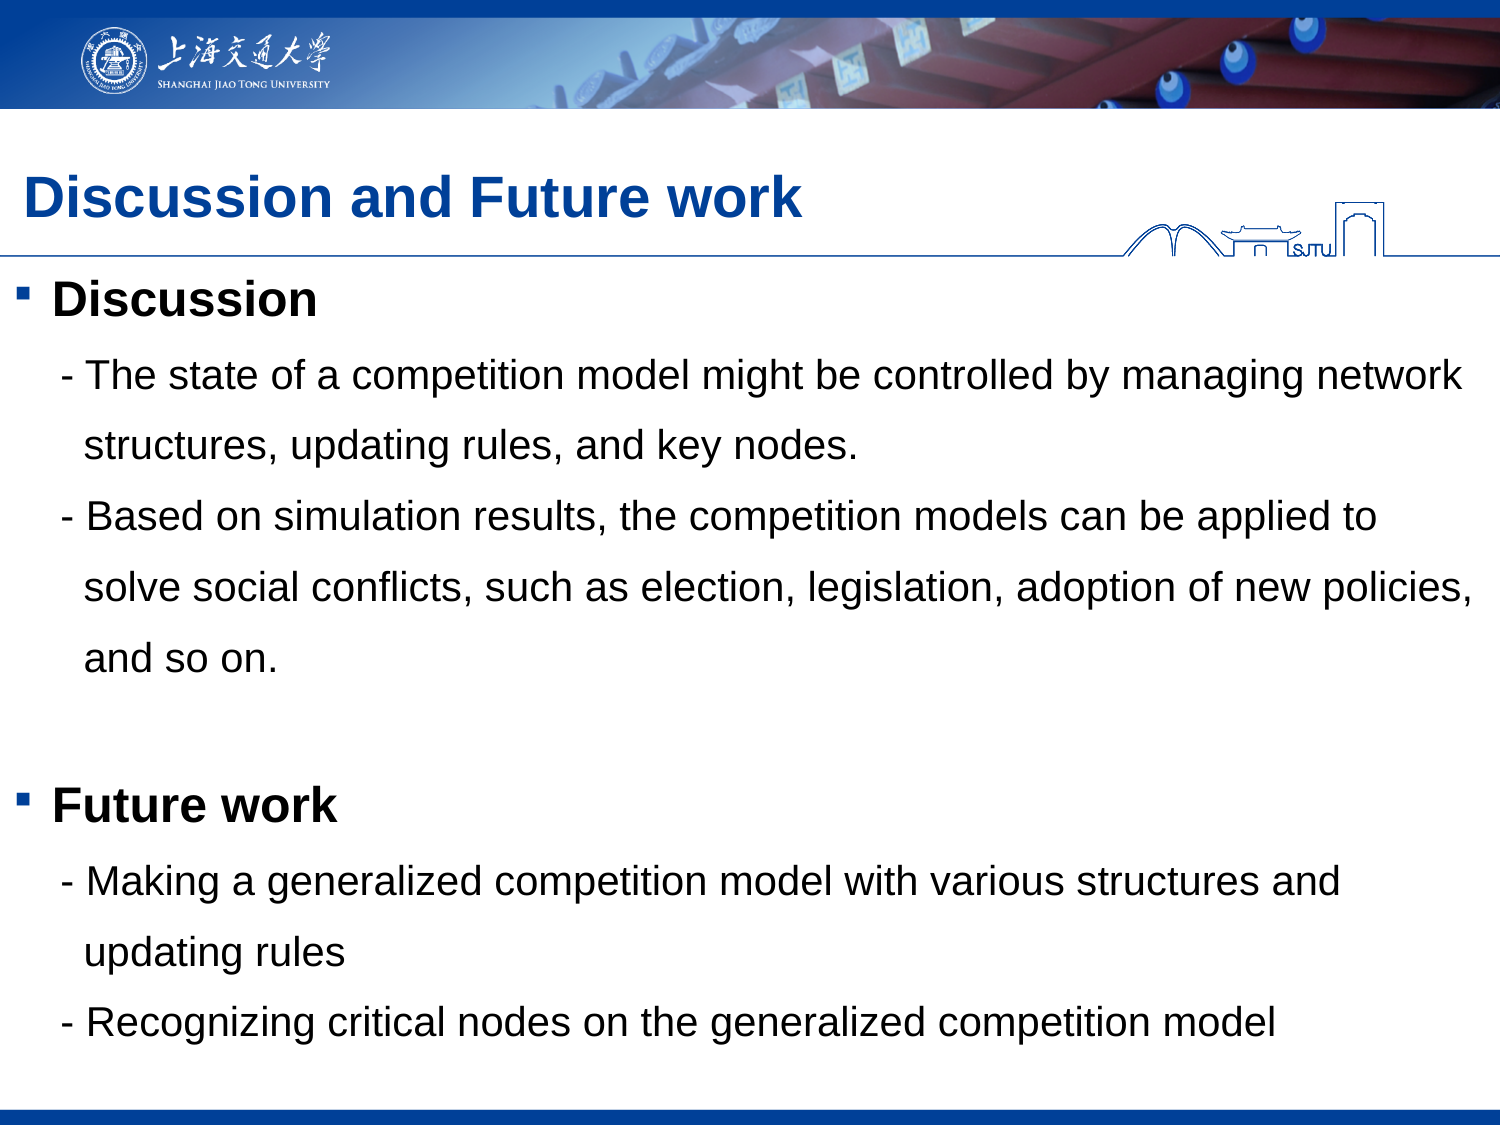

# Discussion and Future work
Discussion
    - The state of a competition model might be controlled by managing network
      structures, updating rules, and key nodes.
    - Based on simulation results, the competition models can be applied to
      solve social conflicts, such as election, legislation, adoption of new policies,
      and so on.

Future work
    - Making a generalized competition model with various structures and
      updating rules
    - Recognizing critical nodes on the generalized competition model